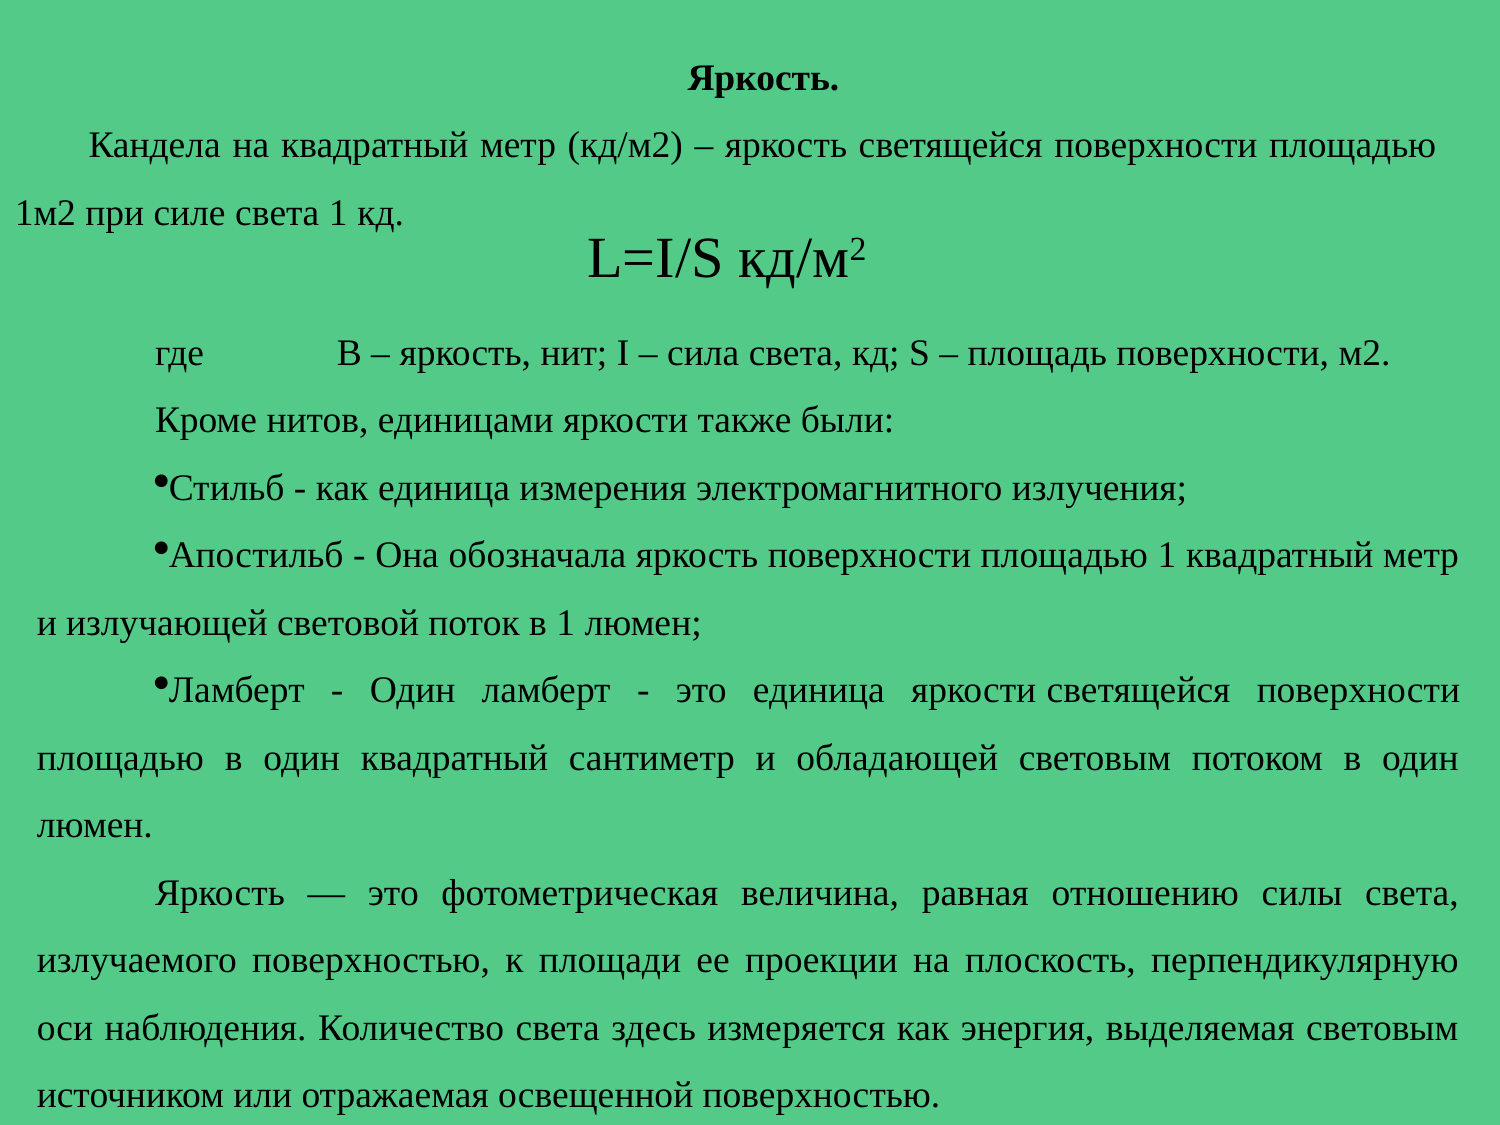

Яркость.
Кандела на квадратный метр (кд/м2) – яркость светящейся поверхности площадью 1м2 при силе света 1 кд.
L=I/S кд/м2
где	B – яркость, нит; I – сила света, кд; S – площадь поверхности, м2.
Кроме нитов, единицами яркости также были:
Стильб - как единица измерения электромагнитного излучения;
Апостильб - Она обозначала яркость поверхности площадью 1 квадратный метр и излучающей световой поток в 1 люмен;
Ламберт - Один ламберт - это единица яркости светящейся поверхности площадью в один квадратный сантиметр и обладающей световым потоком в один люмен.
Яркость — это фотометрическая величина, равная отношению силы света, излучаемого поверхностью, к площади ее проекции на плоскость, перпендикулярную оси наблюдения. Количество света здесь измеряется как энергия, выделяемая световым источником или отражаемая освещенной поверхностью.